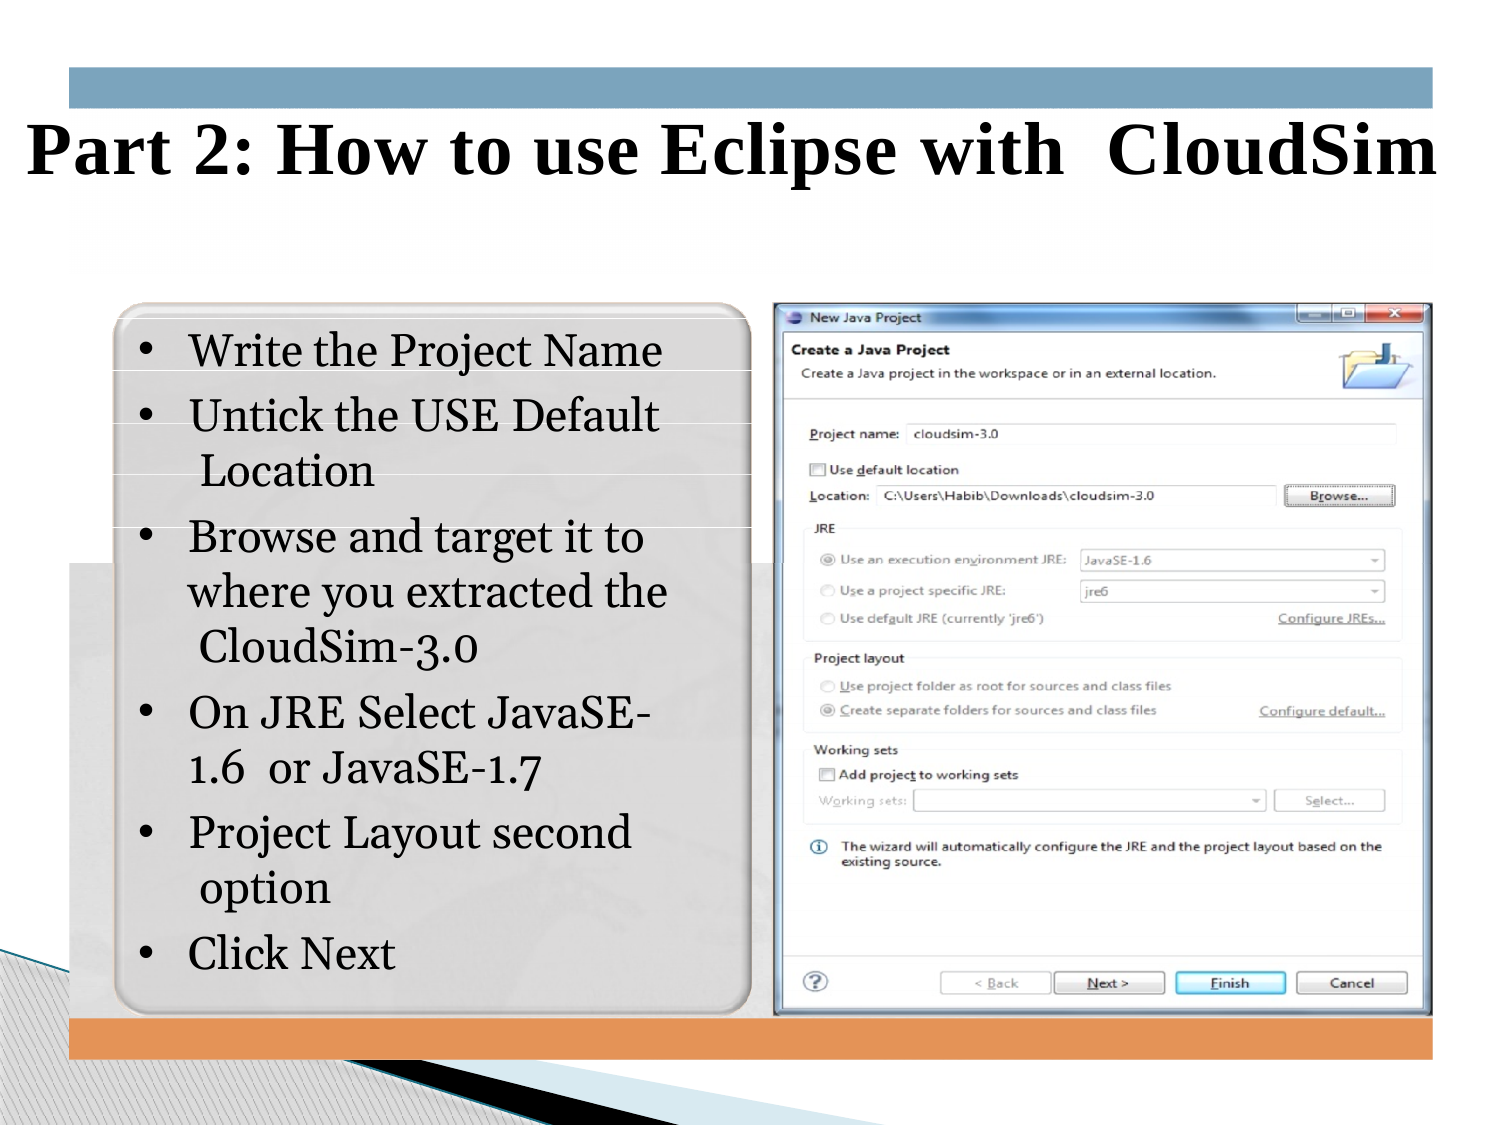

# Part 2: How to use Eclipse with  CloudSim

Write the Project Name
Untick the USE Default  Location
Browse and target it to  where you extracted the  CloudSim-3.0
On JRE Select JavaSE-1.6  or JavaSE-1.7
Project Layout second  option
Click Next